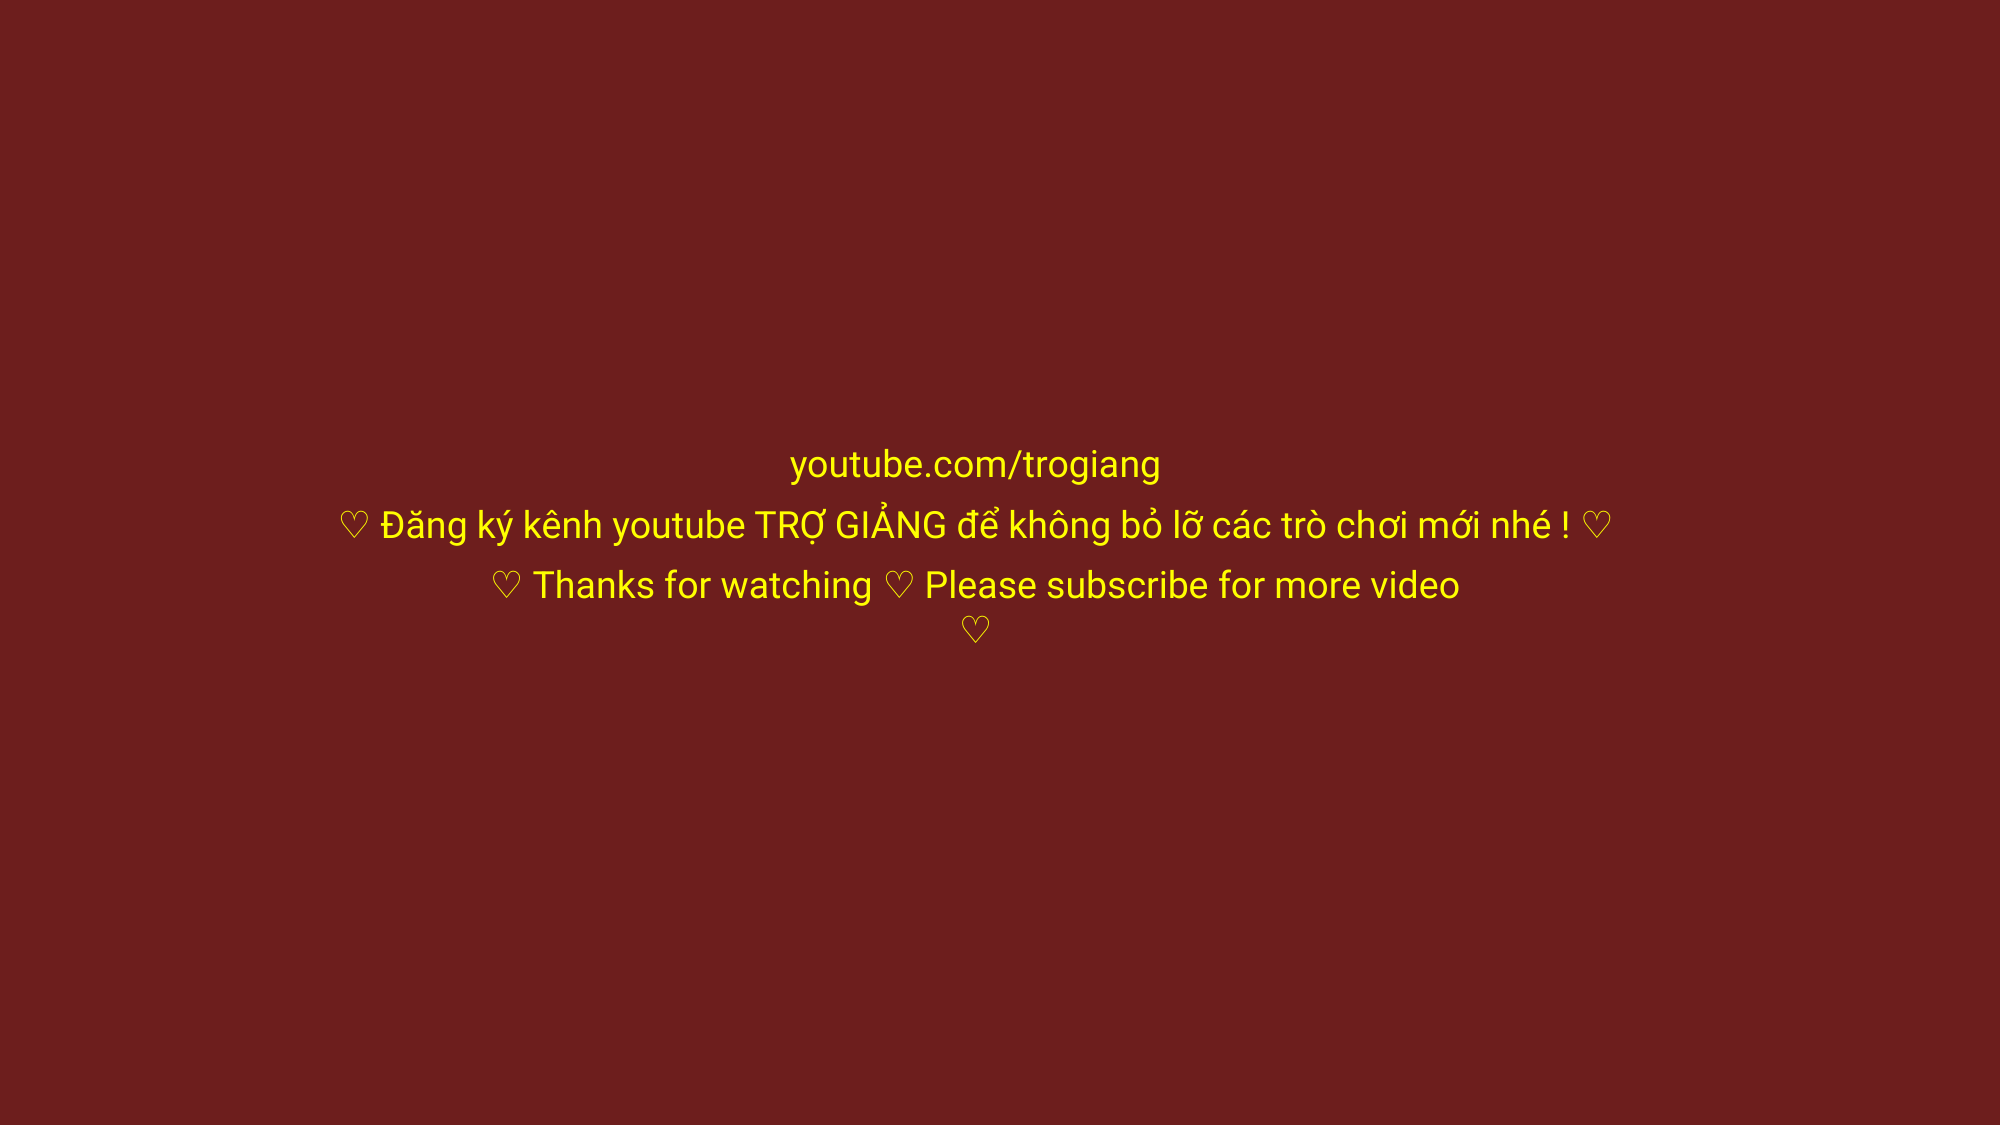

youtube.com/trogiang
♡ Đăng ký kênh youtube TRỢ GIẢNG để không bỏ lỡ các trò chơi mới nhé ! ♡
♡ Thanks for watching ♡ Please subscribe for more video ♡